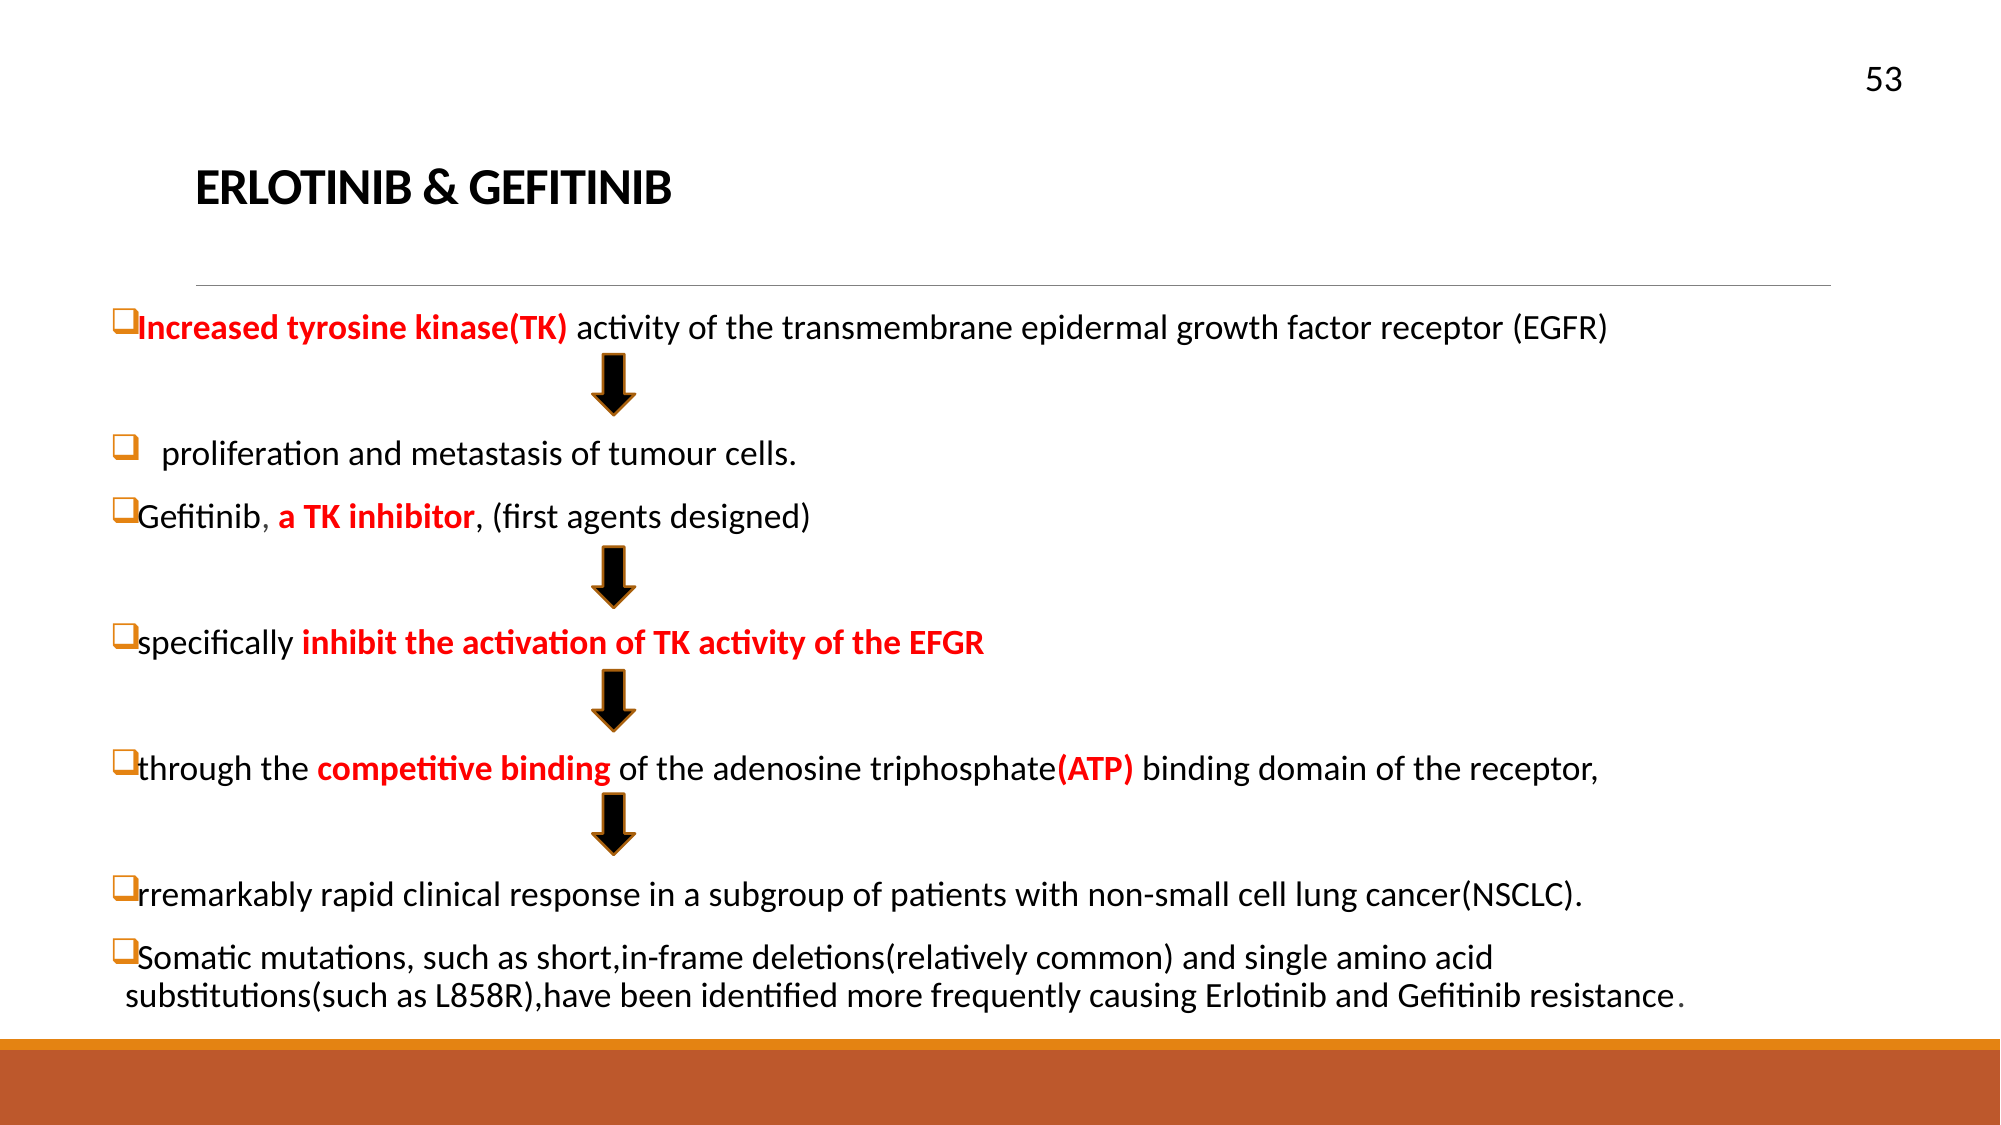

53
# ERLOTINIB & GEFITINIB
Increased tyrosine kinase(TK) activity of the transmembrane epidermal growth factor receptor (EGFR)

   proliferation and metastasis of tumour cells.
Gefitinib, a TK inhibitor, (first agents designed)

specifically inhibit the activation of TK activity of the EFGR

through the competitive binding of the adenosine triphosphate(ATP) binding domain of the receptor,

rremarkably rapid clinical response in a subgroup of patients with non-small cell lung cancer(NSCLC).
Somatic mutations, such as short,in-frame deletions(relatively common) and single amino acid substitutions(such as L858R),have been identified more frequently causing Erlotinib and Gefitinib resistance.